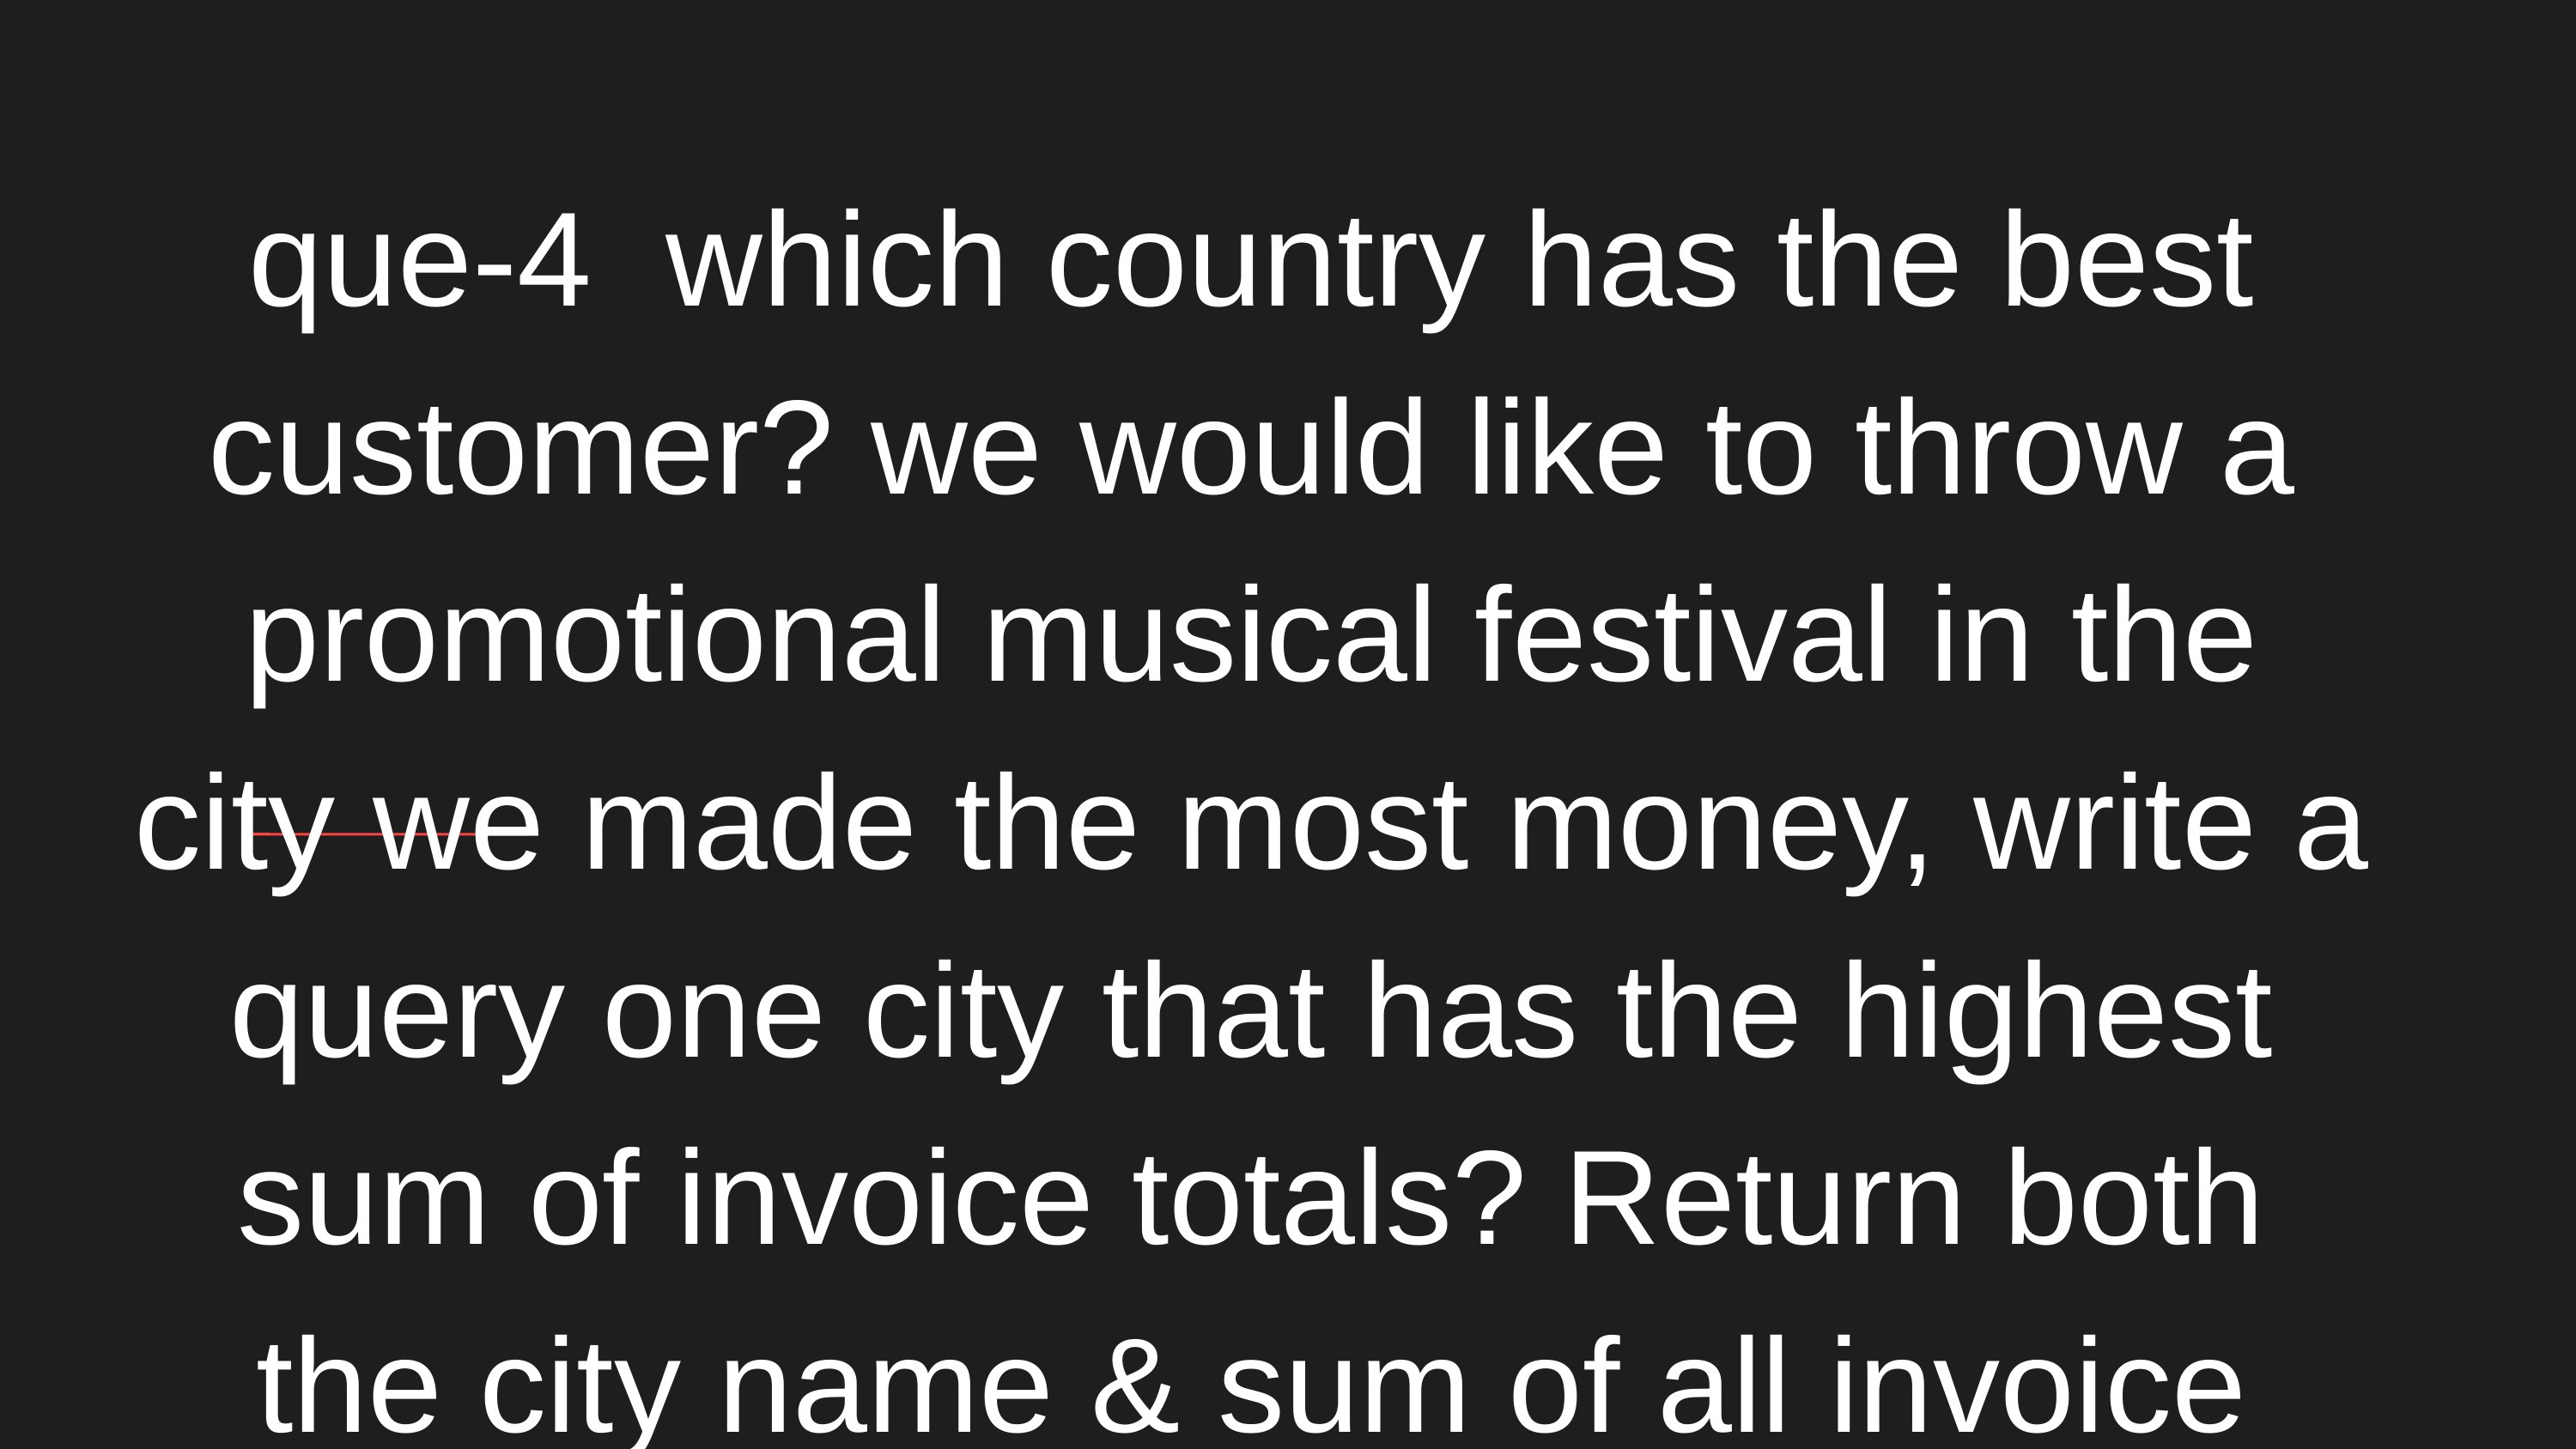

que-4  which country has the best customer? we would like to throw a promotional musical festival in the city we made the most money, write a query one city that has the highest sum of invoice totals? Return both the city name & sum of all invoice totals.